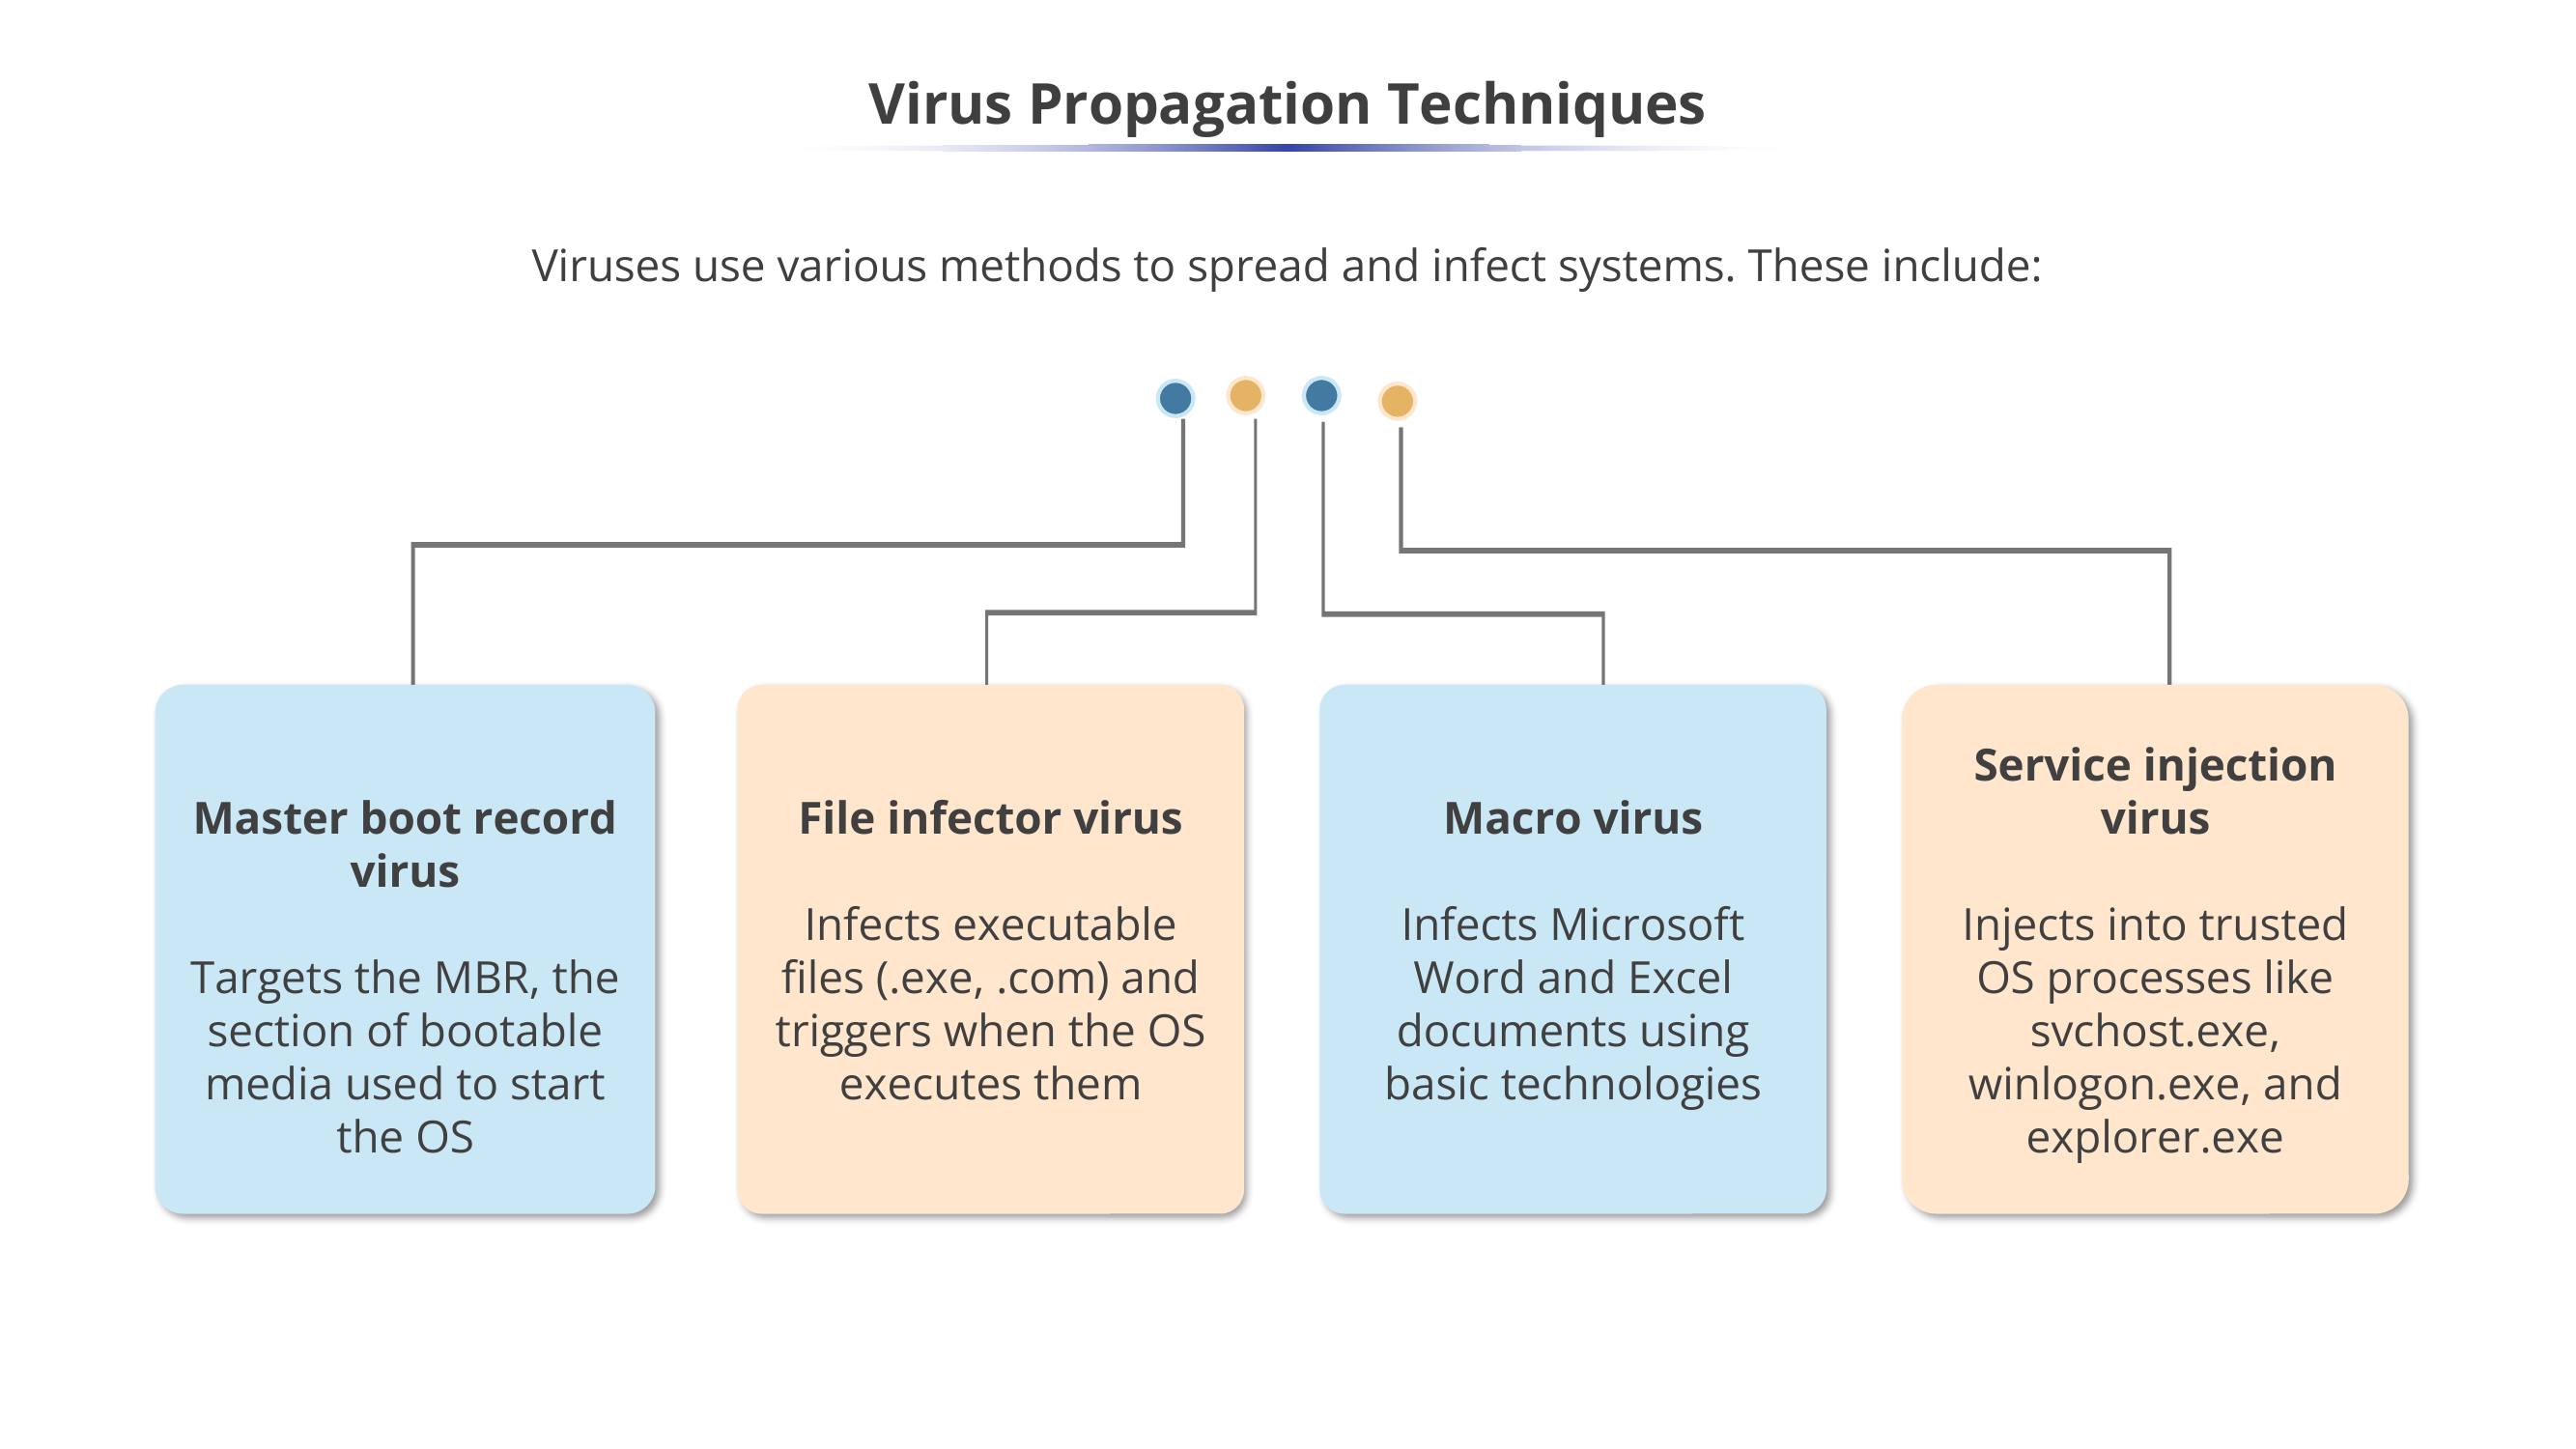

# Virus Propagation Techniques

Viruses use various methods to spread and infect systems. These include:

Master boot record virus

Targets the MBR, the section of bootable media used to start the OS
File infector virus

Infects executable files (.exe, .com) and triggers when the OS executes them
Macro virus

Infects Microsoft Word and Excel documents using basic technologies
Service injection virus

Injects into trusted OS processes like svchost.exe, winlogon.exe, and explorer.exe